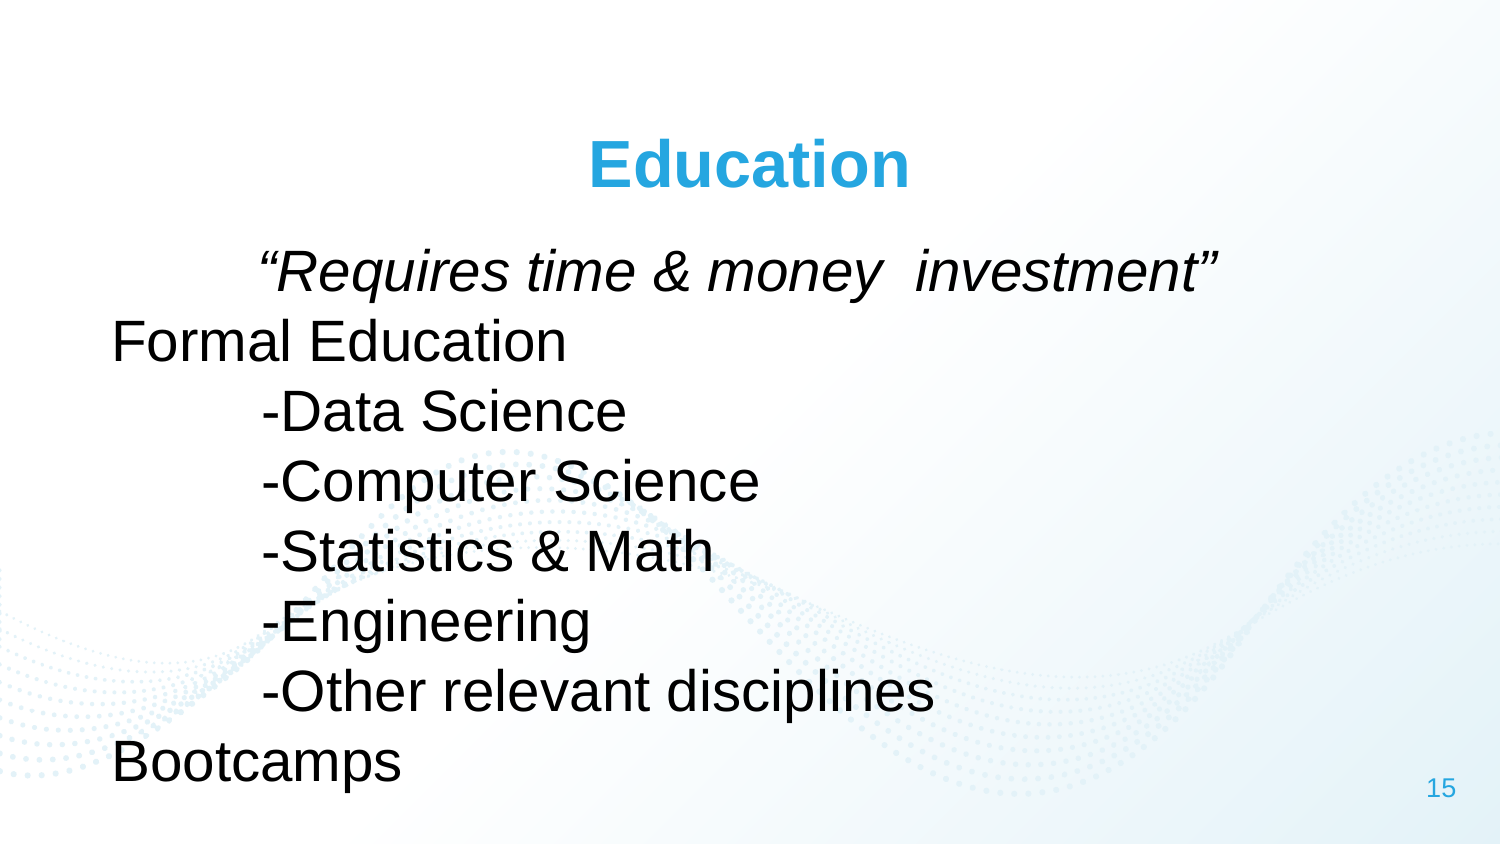

# Education
“Requires time & money  investment”
Formal Education
	-Data Science
	-Computer Science
	-Statistics & Math
	-Engineering
	-Other relevant disciplines
Bootcamps
15